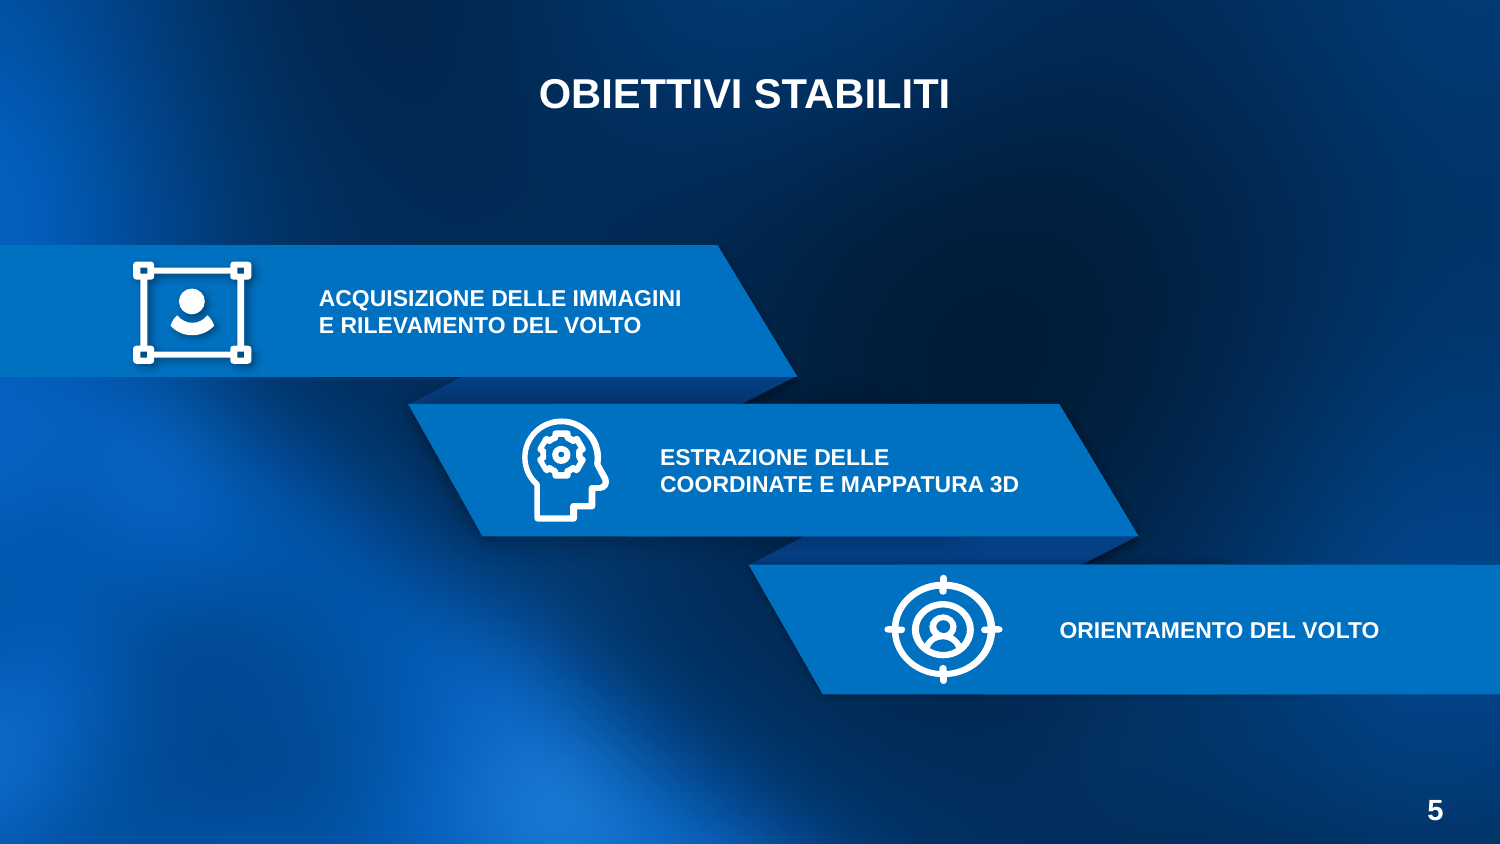

# OBIETTIVI STABILITI
ACQUISIZIONE DELLE IMMAGINI E RILEVAMENTO DEL VOLTO

ESTRAZIONE DELLE COORDINATE E MAPPATURA 3D

ORIENTAMENTO DEL VOLTO

5